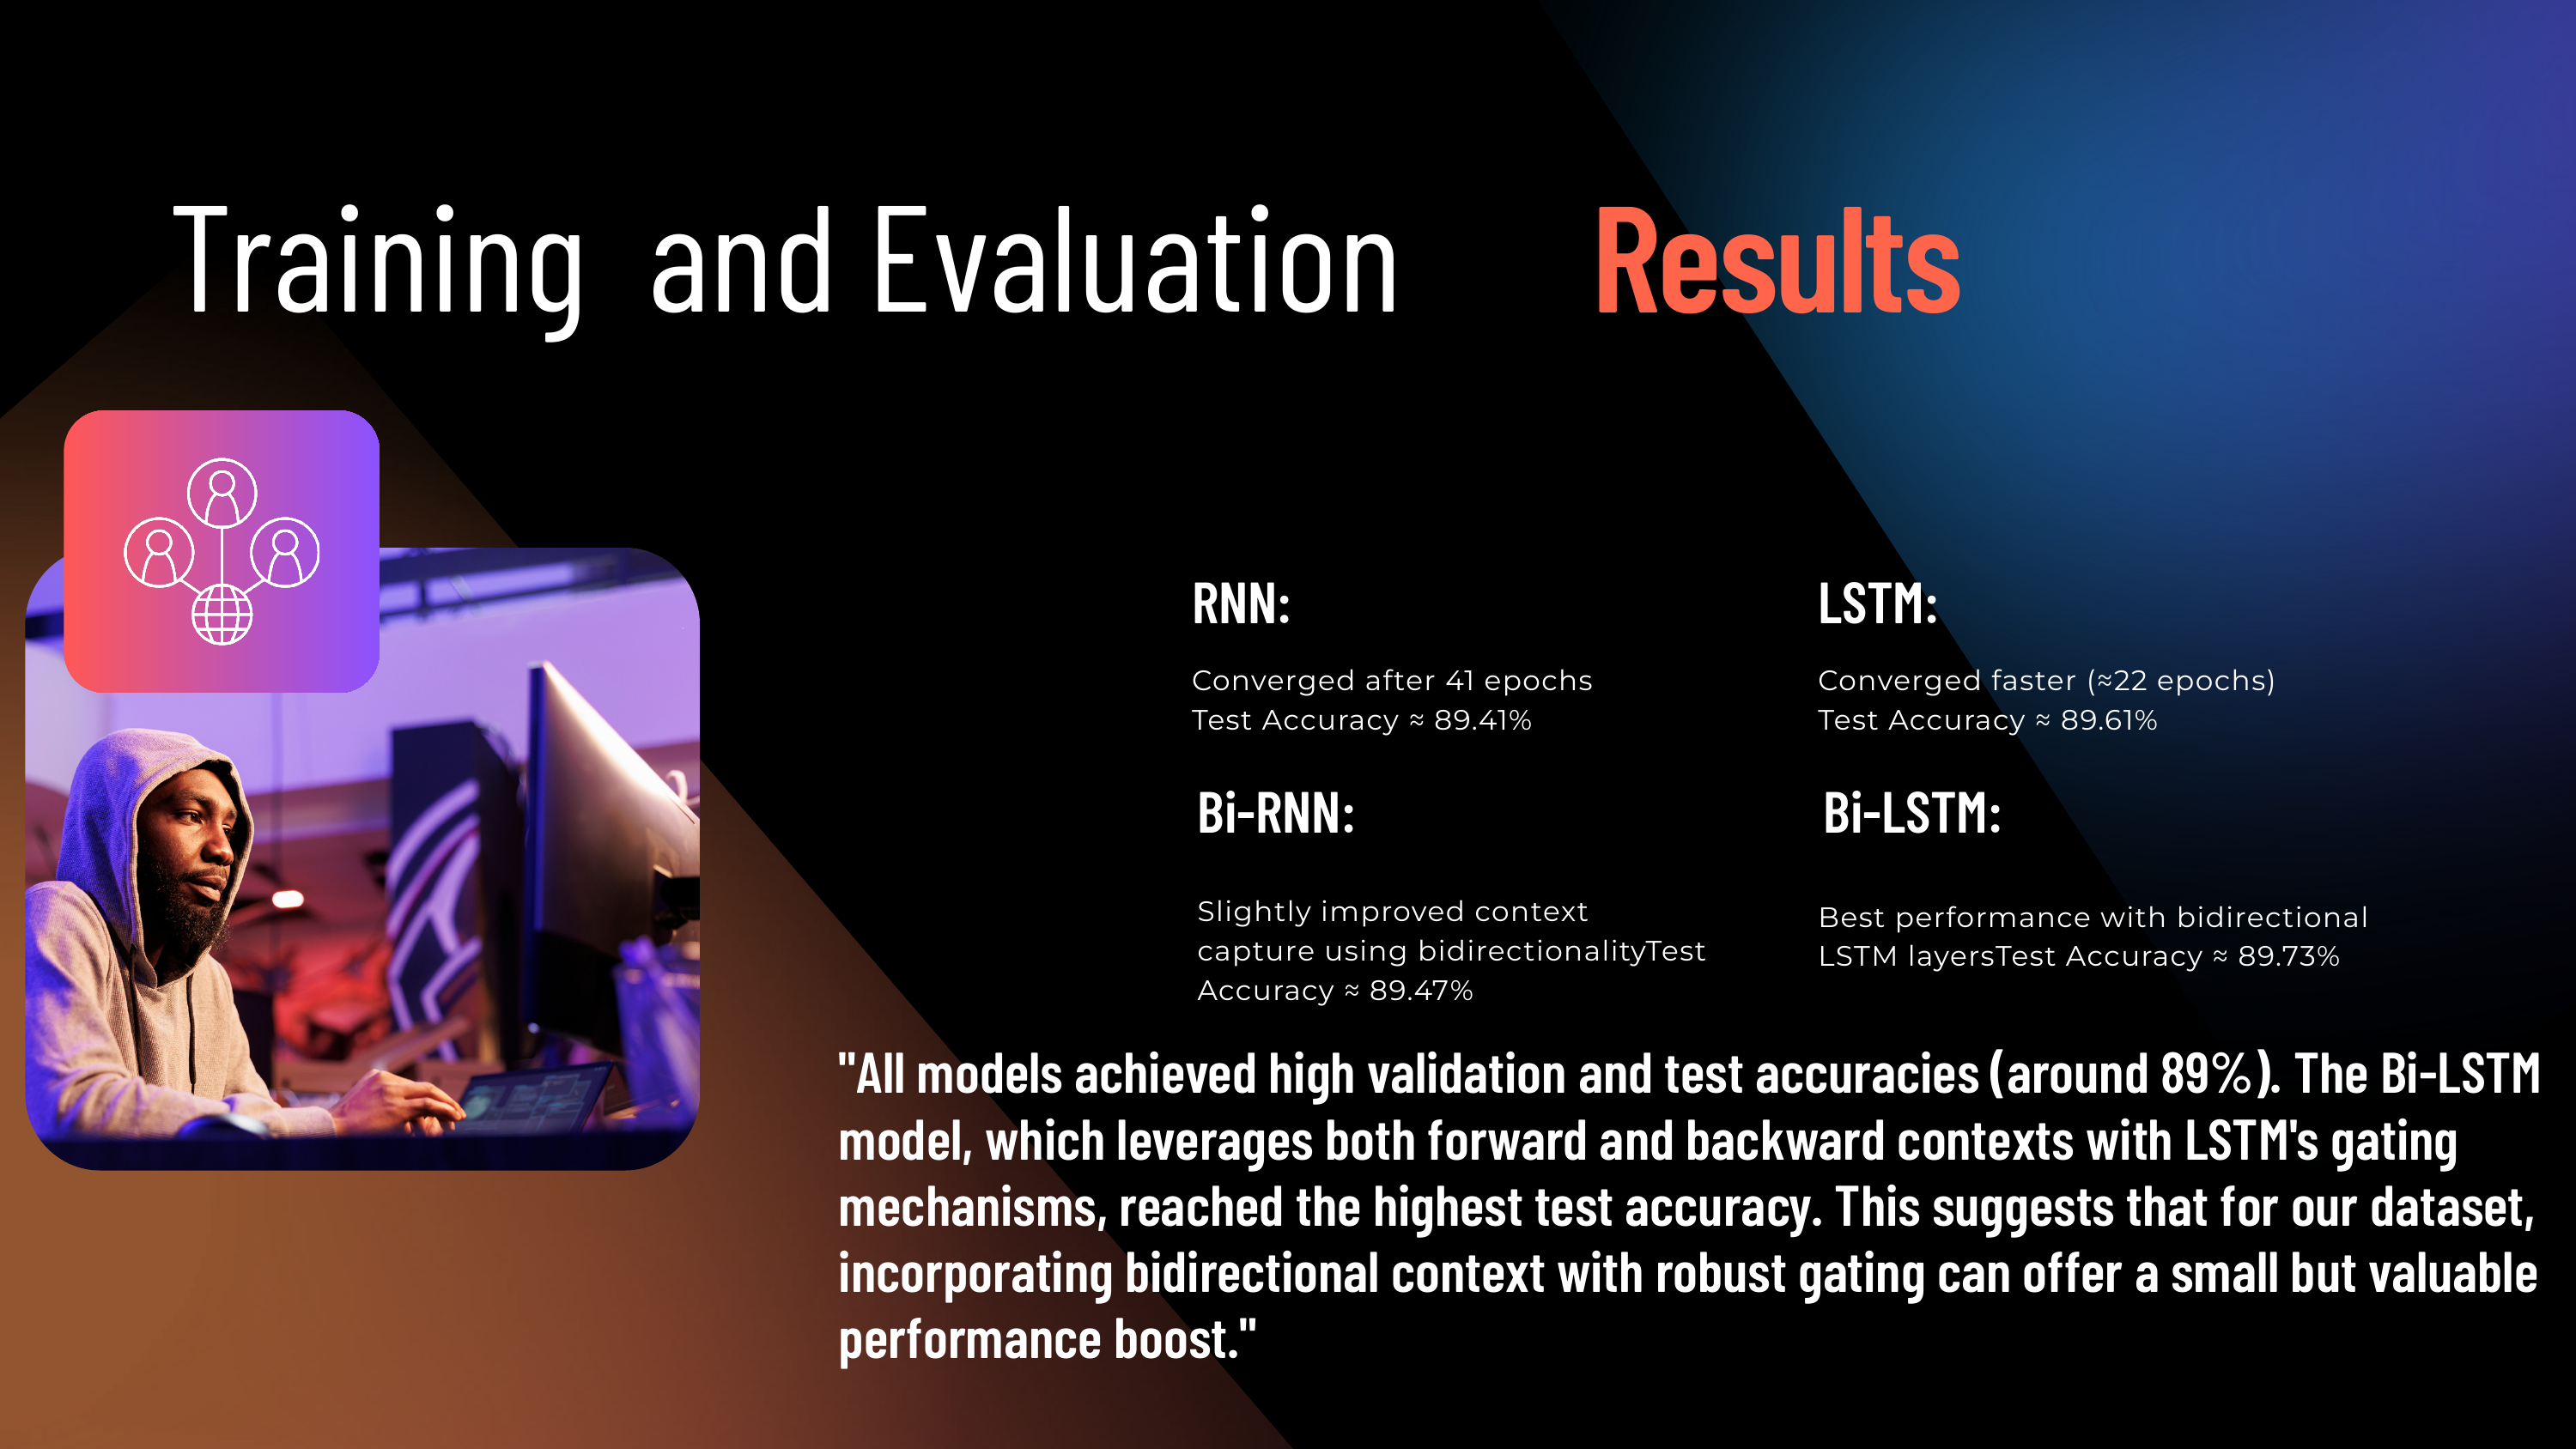

Results
Training  and Evaluation

RNN:
LSTM:

Converged after 41 epochs
Test Accuracy ≈ 89.41%
Converged faster (≈22 epochs)
Test Accuracy ≈ 89.61%
Bi-RNN:
Bi-LSTM:
Slightly improved context capture using bidirectionalityTest Accuracy ≈ 89.47%
Best performance with bidirectional LSTM layersTest Accuracy ≈ 89.73%
"All models achieved high validation and test accuracies (around 89%). The Bi-LSTM model, which leverages both forward and backward contexts with LSTM's gating mechanisms, reached the highest test accuracy. This suggests that for our dataset, incorporating bidirectional context with robust gating can offer a small but valuable performance boost."